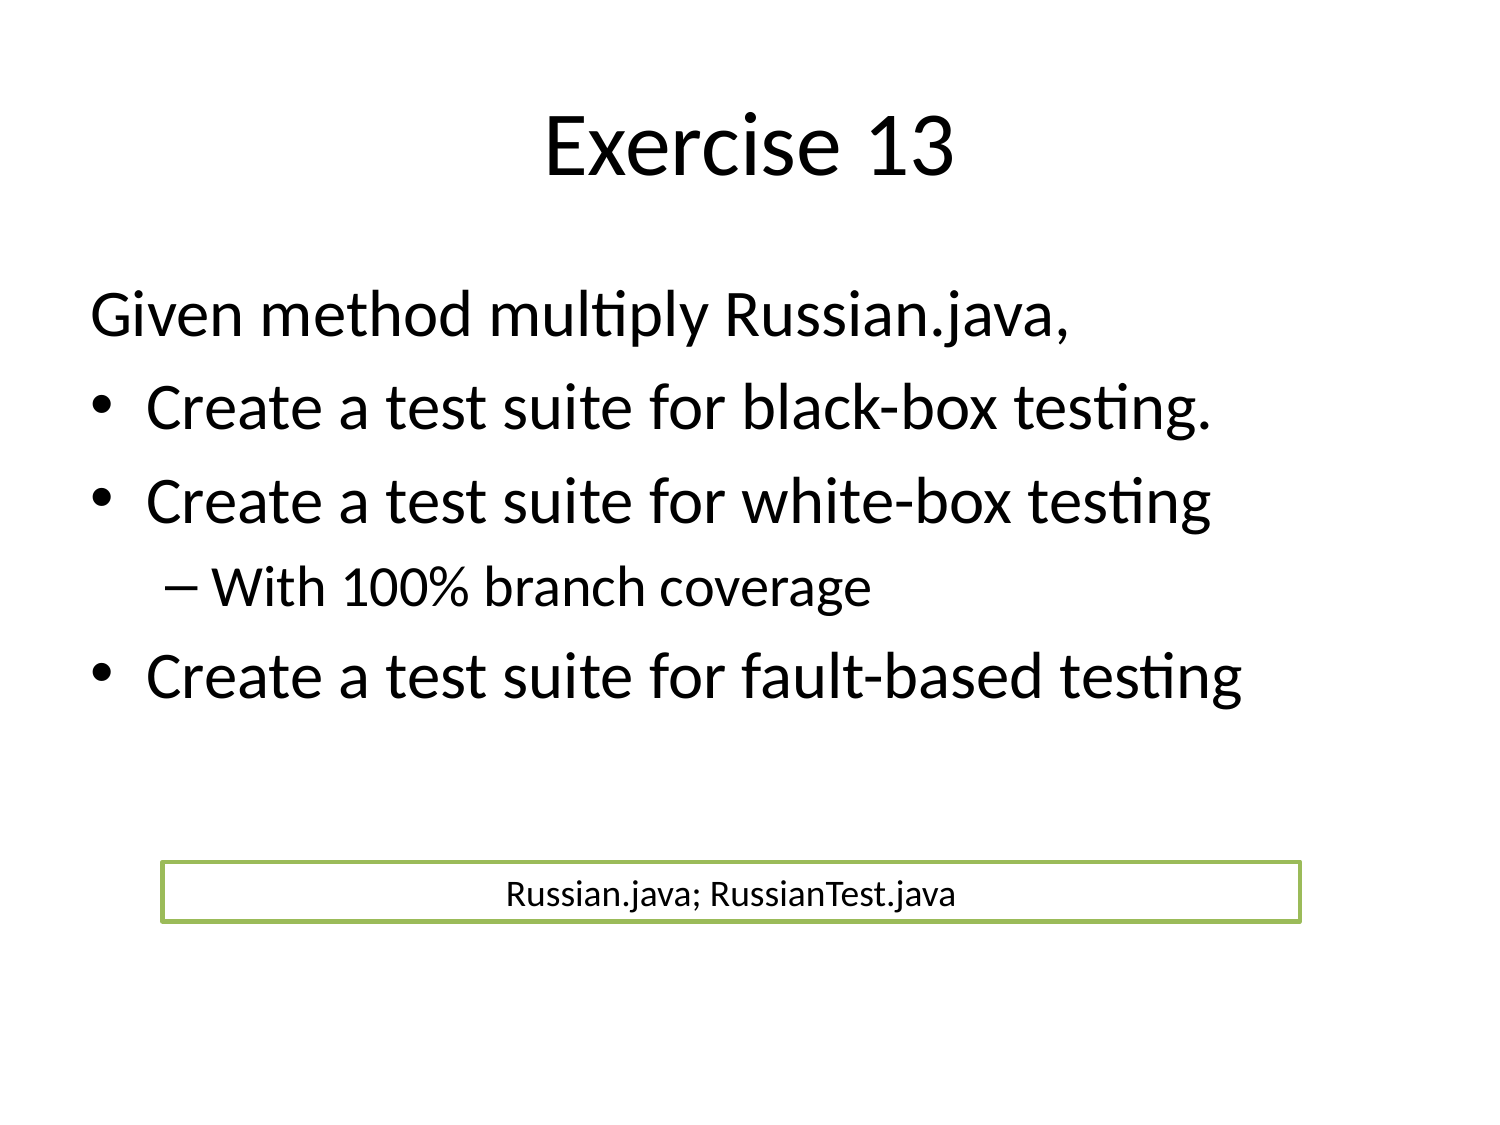

# Exercise 13
Given method multiply Russian.java,
Create a test suite for black-box testing.
Create a test suite for white-box testing
With 100% branch coverage
Create a test suite for fault-based testing
Russian.java; RussianTest.java